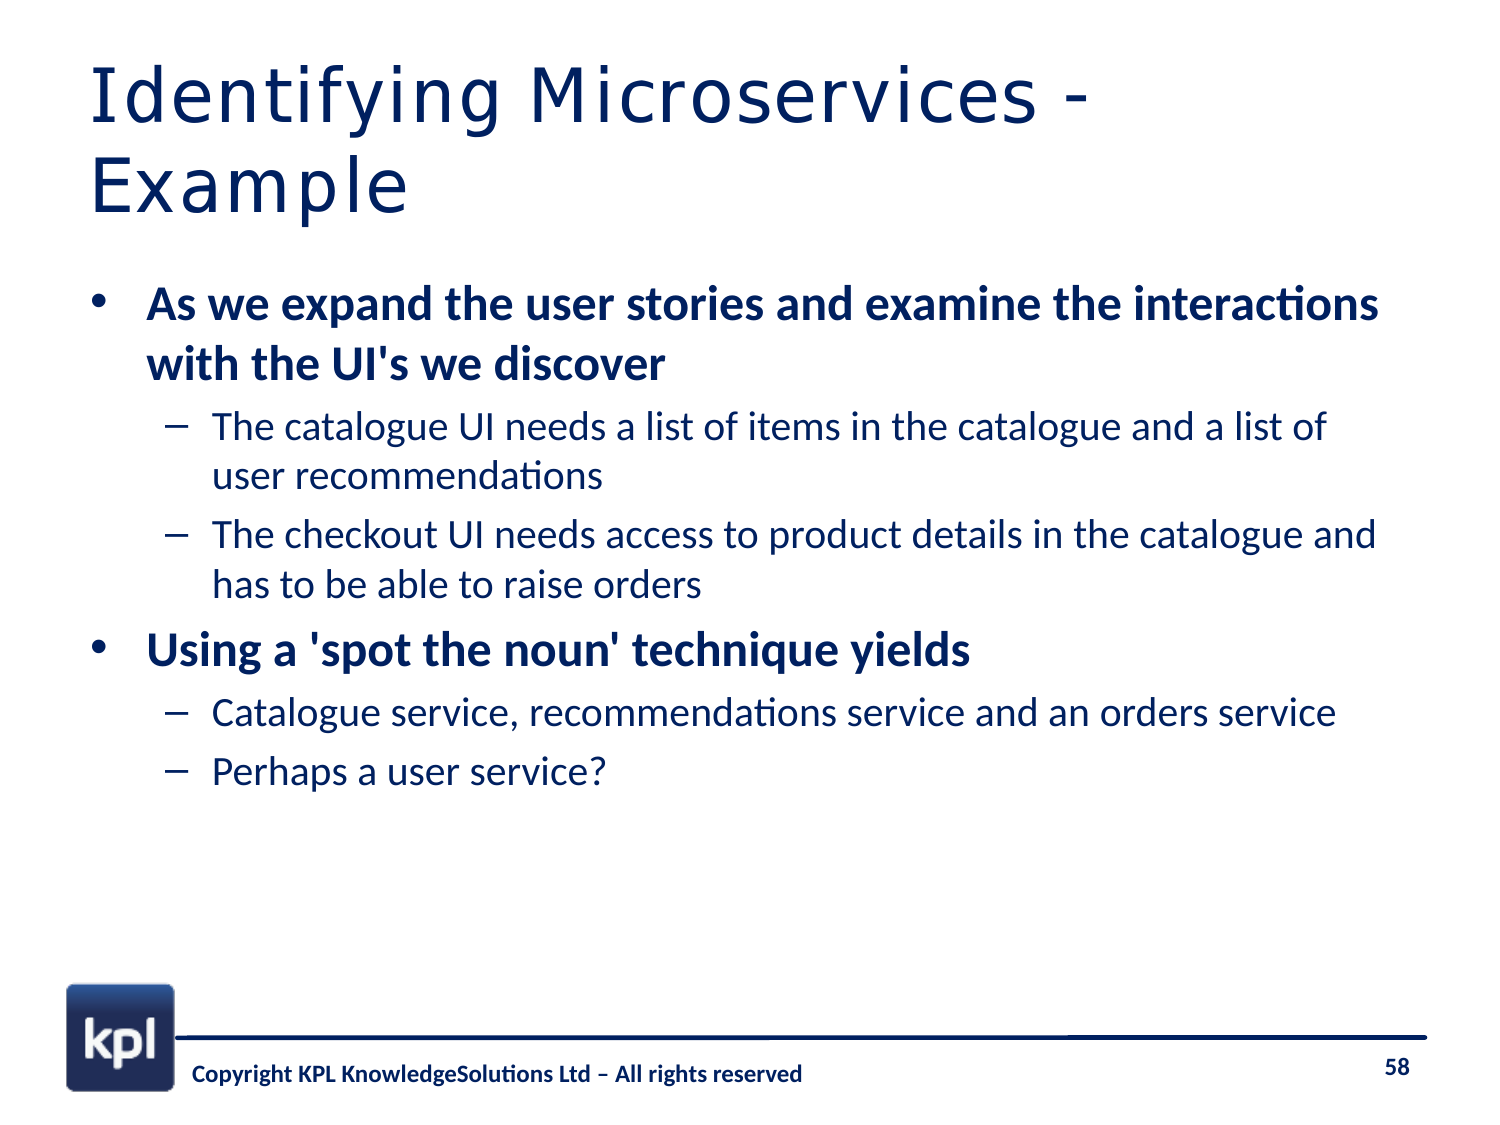

# Identifying Microservices - Example
As we expand the user stories and examine the interactions with the UI's we discover
The catalogue UI needs a list of items in the catalogue and a list of user recommendations
The checkout UI needs access to product details in the catalogue and has to be able to raise orders
Using a 'spot the noun' technique yields
Catalogue service, recommendations service and an orders service
Perhaps a user service?
58
Copyright KPL KnowledgeSolutions Ltd – All rights reserved